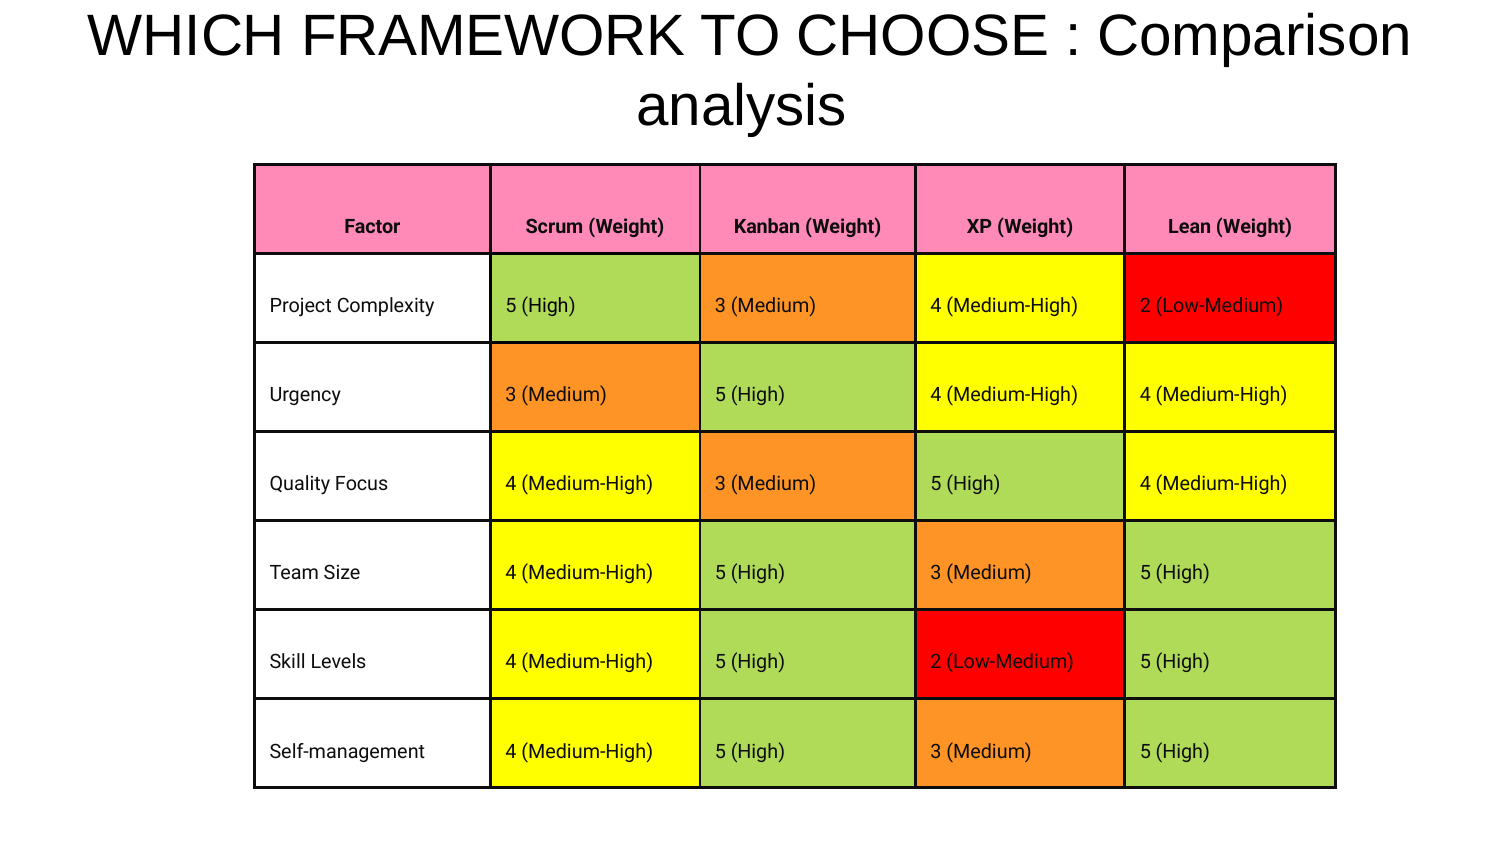

# WHICH FRAMEWORK TO CHOOSE : Comparison analysis
| Factor | Scrum (Weight) | Kanban (Weight) | XP (Weight) | Lean (Weight) |
| --- | --- | --- | --- | --- |
| Project Complexity | 5 (High) | 3 (Medium) | 4 (Medium-High) | 2 (Low-Medium) |
| Urgency | 3 (Medium) | 5 (High) | 4 (Medium-High) | 4 (Medium-High) |
| Quality Focus | 4 (Medium-High) | 3 (Medium) | 5 (High) | 4 (Medium-High) |
| Team Size | 4 (Medium-High) | 5 (High) | 3 (Medium) | 5 (High) |
| Skill Levels | 4 (Medium-High) | 5 (High) | 2 (Low-Medium) | 5 (High) |
| Self-management | 4 (Medium-High) | 5 (High) | 3 (Medium) | 5 (High) |